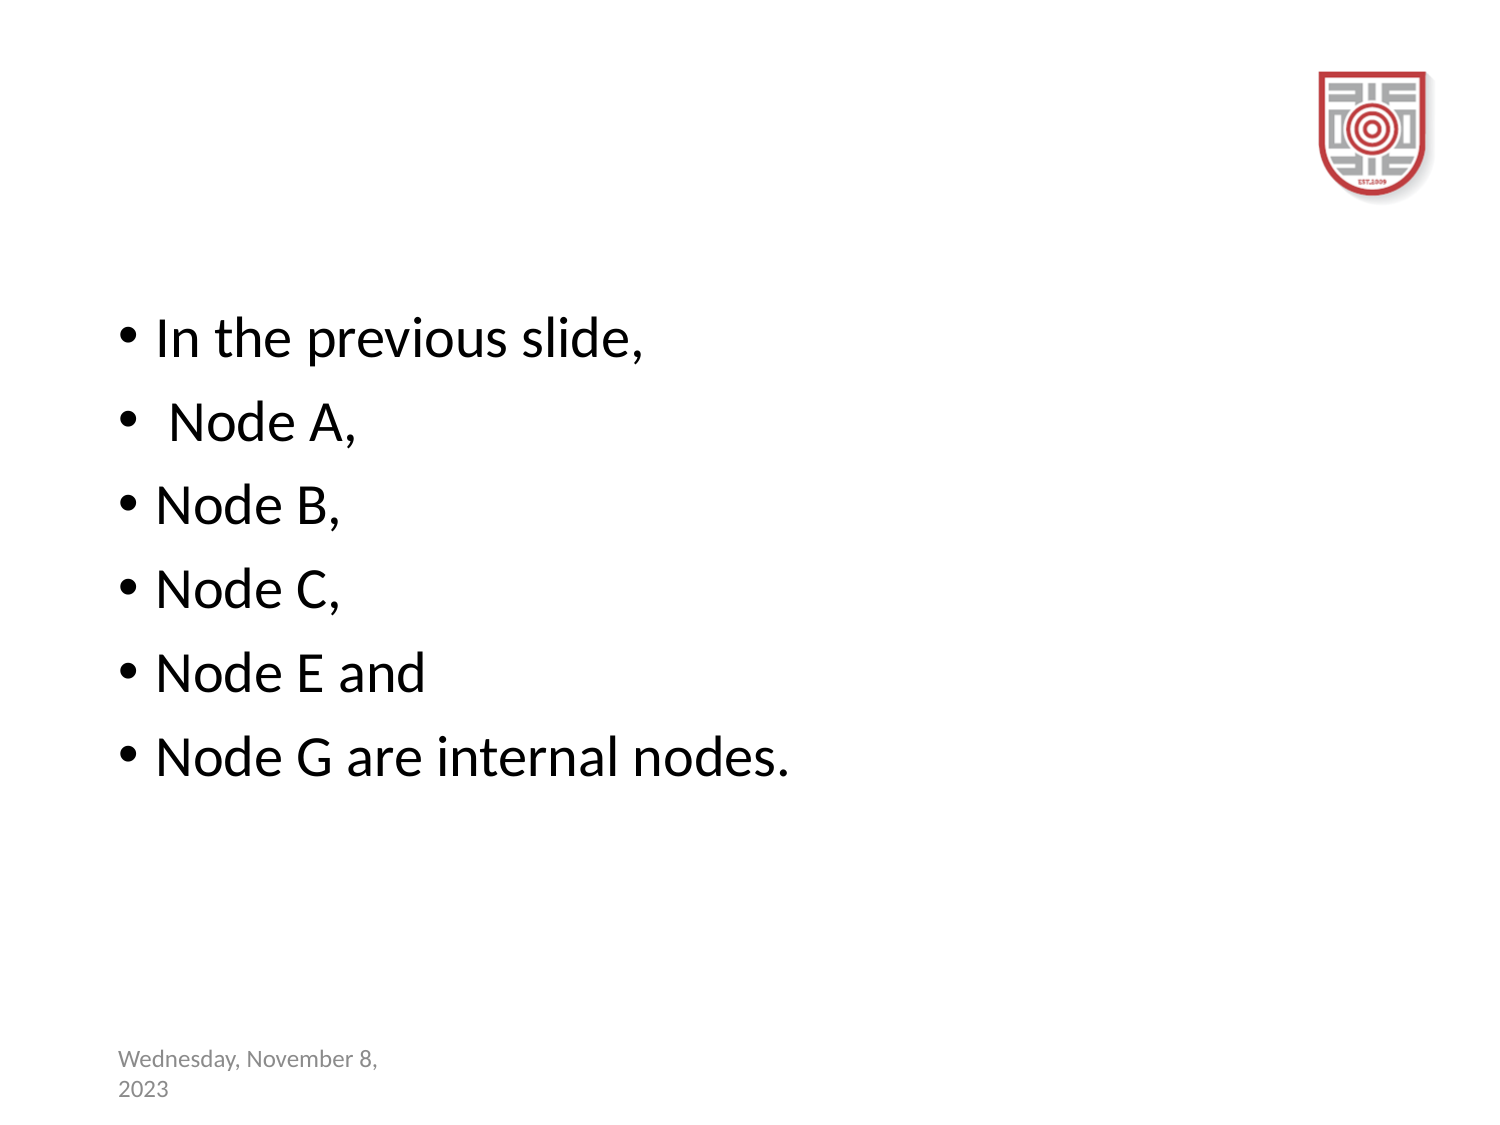

#
In the previous slide,
 Node A,
Node B,
Node C,
Node E and
Node G are internal nodes.

Wednesday, November 8, 2023